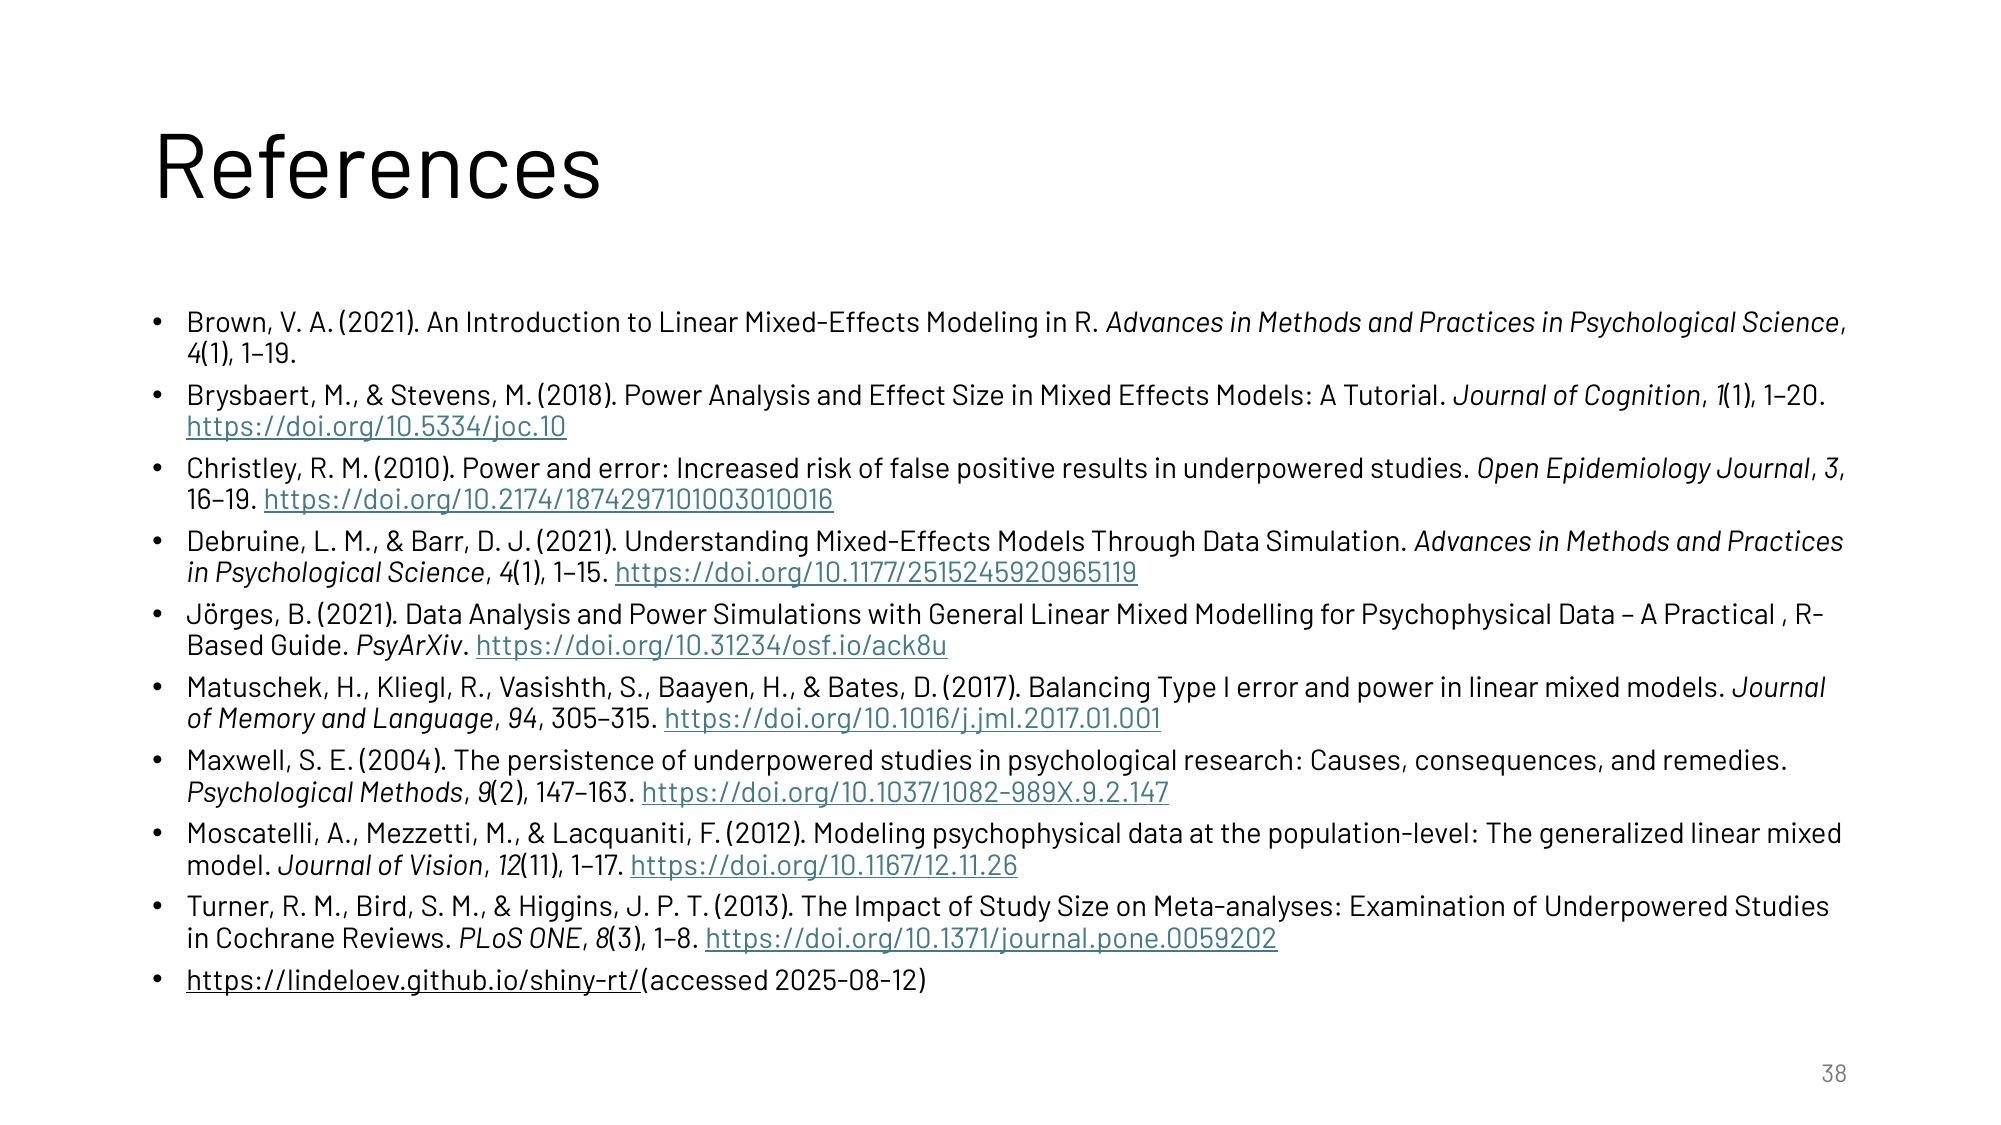

# References
Brown, V. A. (2021). An Introduction to Linear Mixed-Effects Modeling in R. Advances in Methods and Practices in Psychological Science, 4(1), 1–19.
Brysbaert, M., & Stevens, M. (2018). Power Analysis and Effect Size in Mixed Effects Models: A Tutorial. Journal of Cognition, 1(1), 1–20. https://doi.org/10.5334/joc.10
Christley, R. M. (2010). Power and error: Increased risk of false positive results in underpowered studies. Open Epidemiology Journal, 3, 16–19. https://doi.org/10.2174/1874297101003010016
Debruine, L. M., & Barr, D. J. (2021). Understanding Mixed-Effects Models Through Data Simulation. Advances in Methods and Practices in Psychological Science, 4(1), 1–15. https://doi.org/10.1177/2515245920965119
Jörges, B. (2021). Data Analysis and Power Simulations with General Linear Mixed Modelling for Psychophysical Data – A Practical , R-Based Guide. PsyArXiv. https://doi.org/10.31234/osf.io/ack8u
Matuschek, H., Kliegl, R., Vasishth, S., Baayen, H., & Bates, D. (2017). Balancing Type I error and power in linear mixed models. Journal of Memory and Language, 94, 305–315. https://doi.org/10.1016/j.jml.2017.01.001
Maxwell, S. E. (2004). The persistence of underpowered studies in psychological research: Causes, consequences, and remedies. Psychological Methods, 9(2), 147–163. https://doi.org/10.1037/1082-989X.9.2.147
Moscatelli, A., Mezzetti, M., & Lacquaniti, F. (2012). Modeling psychophysical data at the population-level: The generalized linear mixed model. Journal of Vision, 12(11), 1–17. https://doi.org/10.1167/12.11.26
Turner, R. M., Bird, S. M., & Higgins, J. P. T. (2013). The Impact of Study Size on Meta-analyses: Examination of Underpowered Studies in Cochrane Reviews. PLoS ONE, 8(3), 1–8. https://doi.org/10.1371/journal.pone.0059202
https://lindeloev.github.io/shiny-rt/ (accessed 2025-08-12)
38